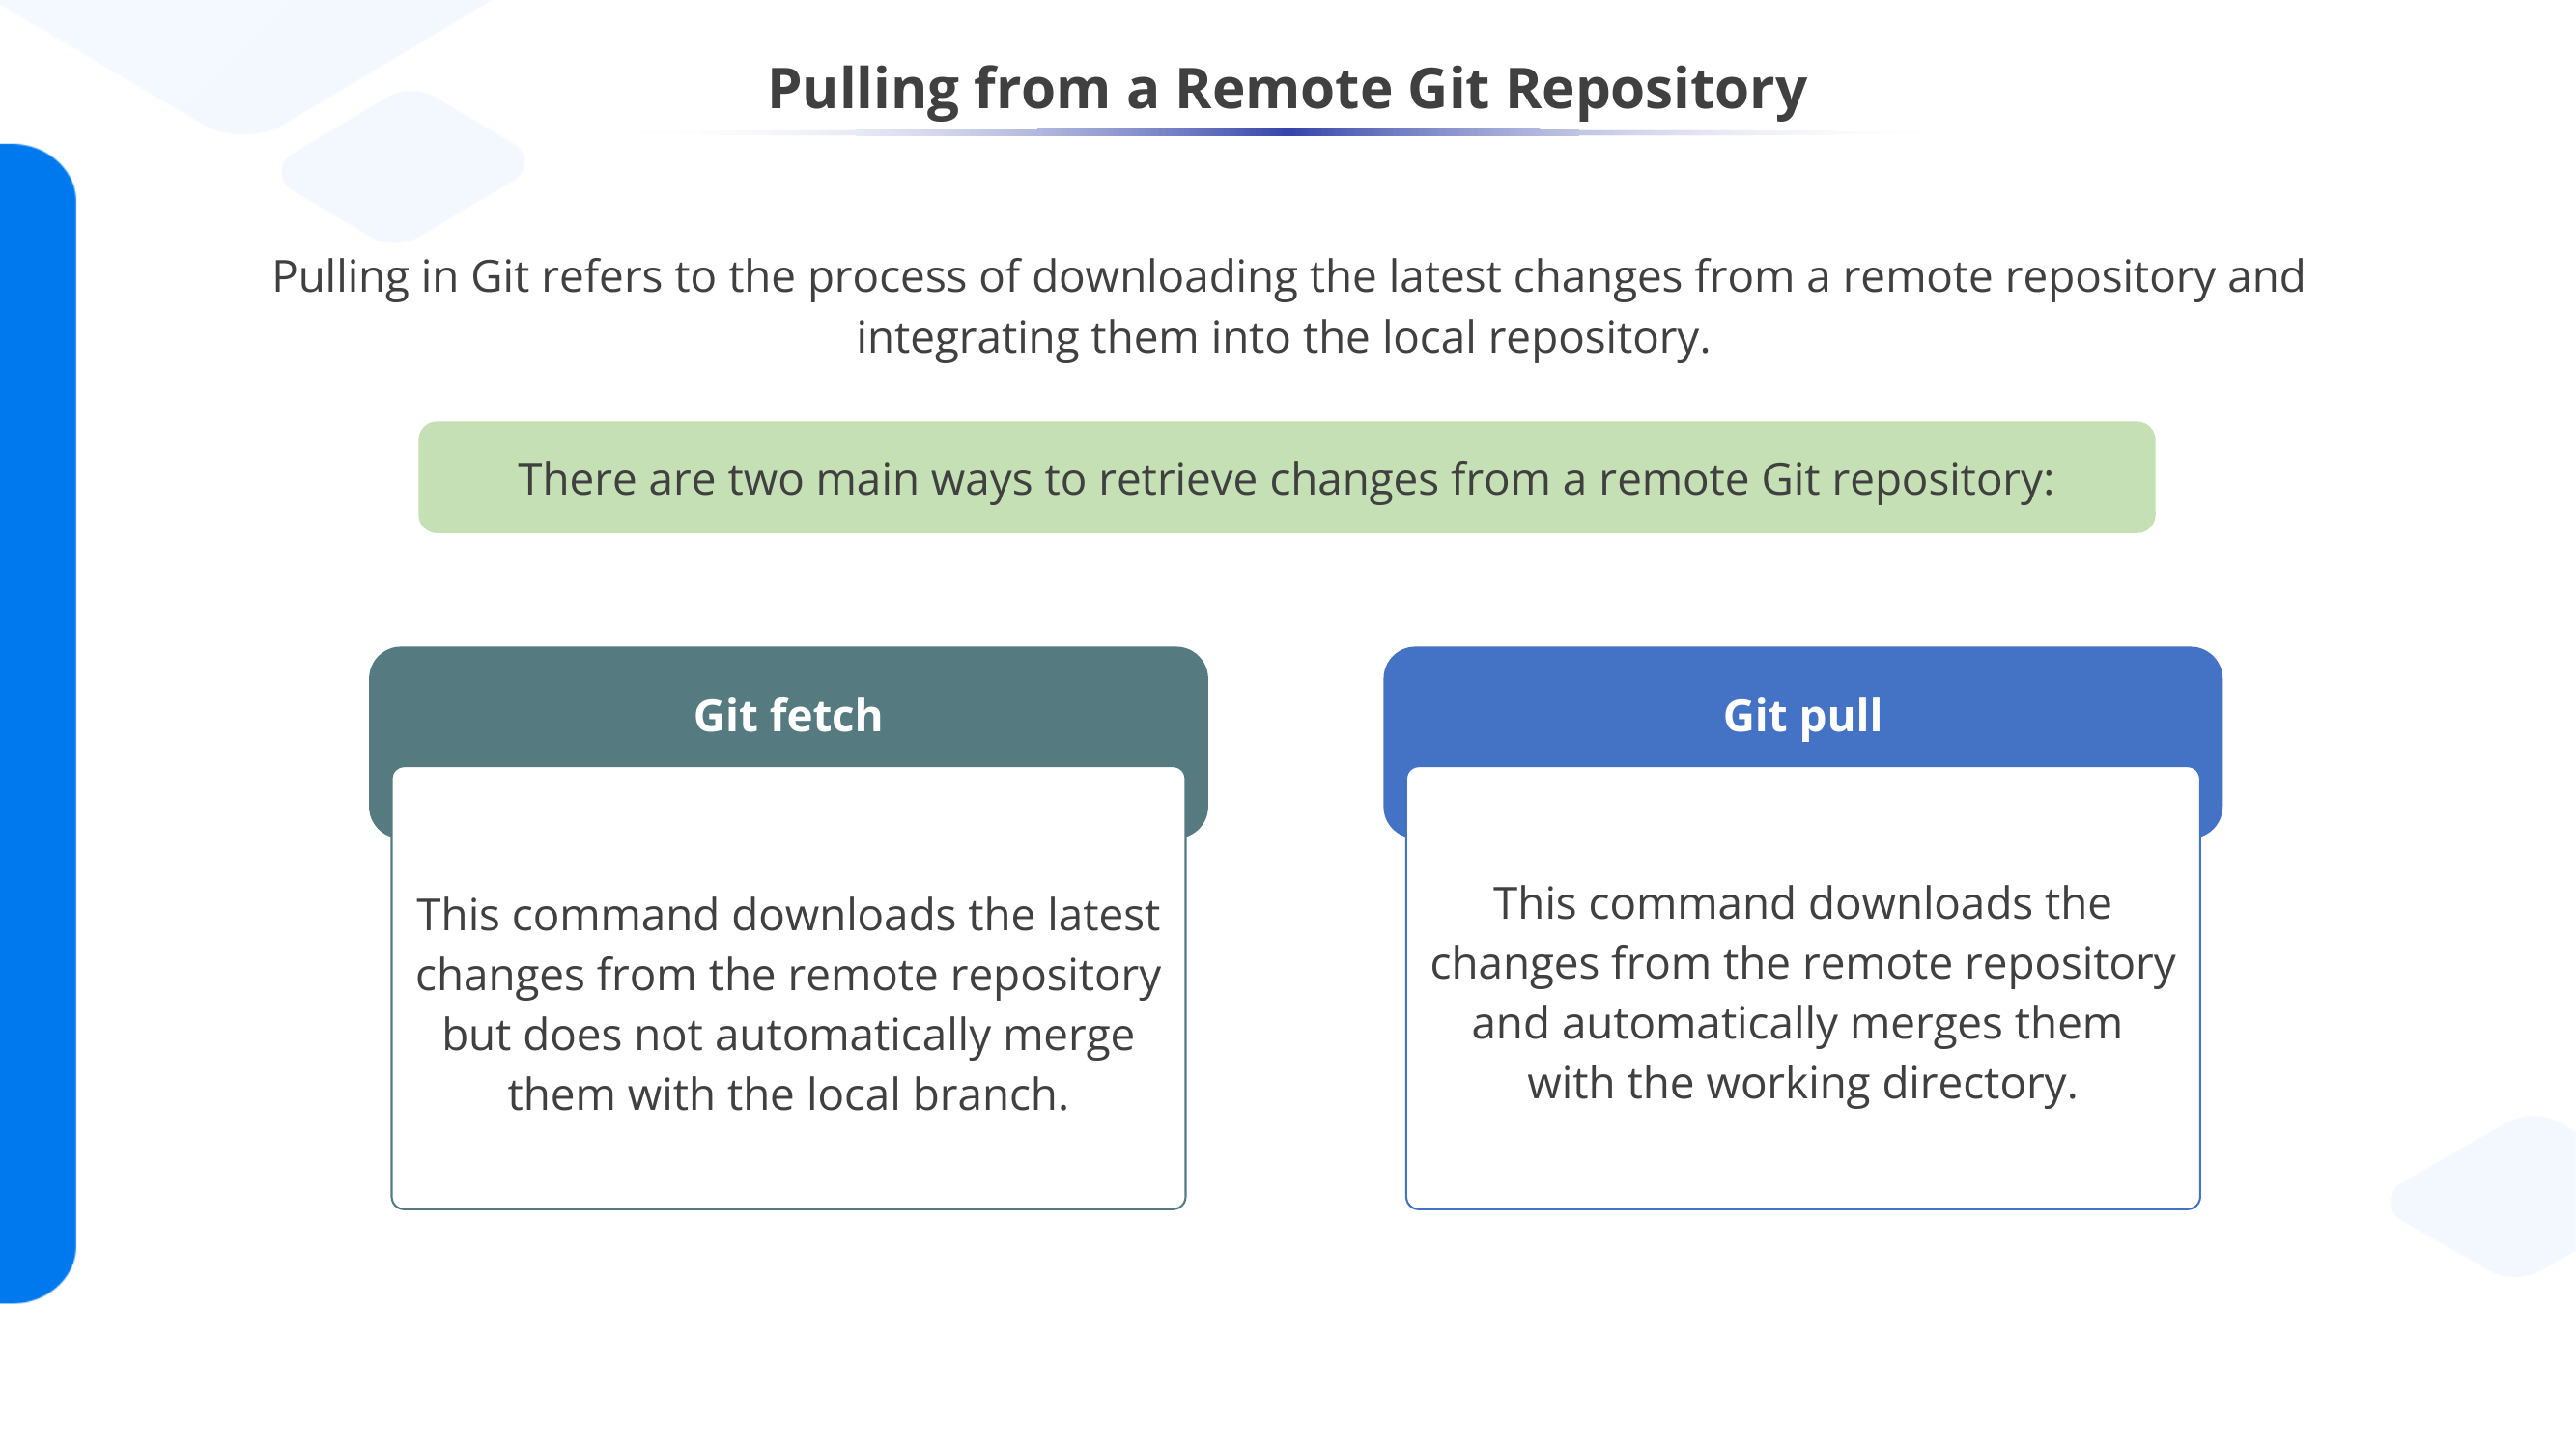

# Pulling from a Remote Git Repository

Pulling in Git refers to the process of downloading the latest changes from a remote repository and integrating them into the local repository.
There are two main ways to retrieve changes from a remote Git repository:

Git pull

Git fetch

This command downloads the latest changes from the remote repository but does not automatically merge them with the local branch.
This command downloads the changes from the remote repository and automatically merges them
with the working directory.